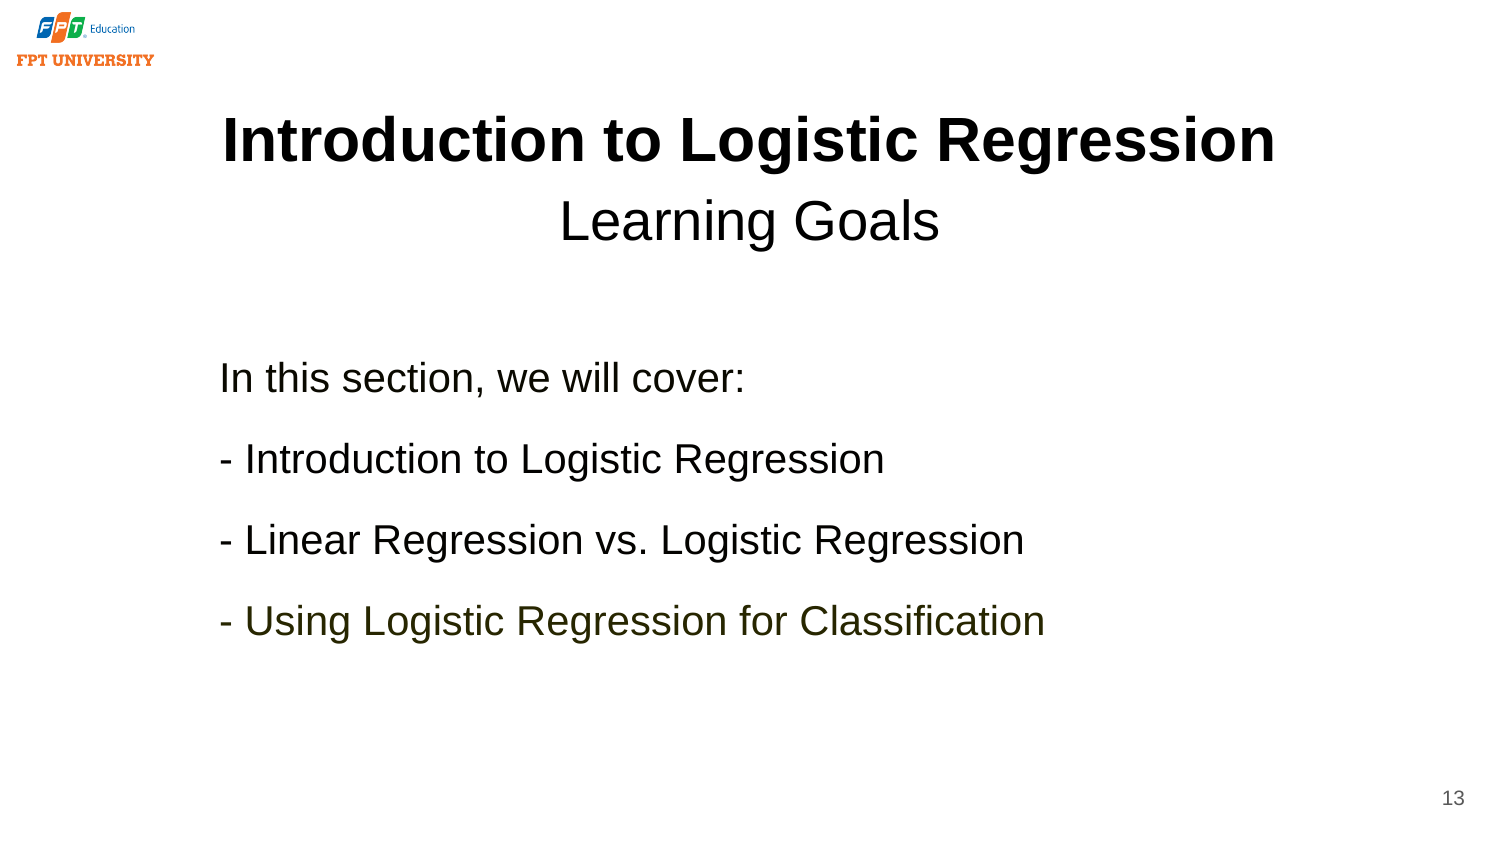

# Introduction to Logistic Regression Learning Goals
In this section, we will cover:

- Introduction to Logistic Regression

- Linear Regression vs. Logistic Regression

- Using Logistic Regression for Classification
13